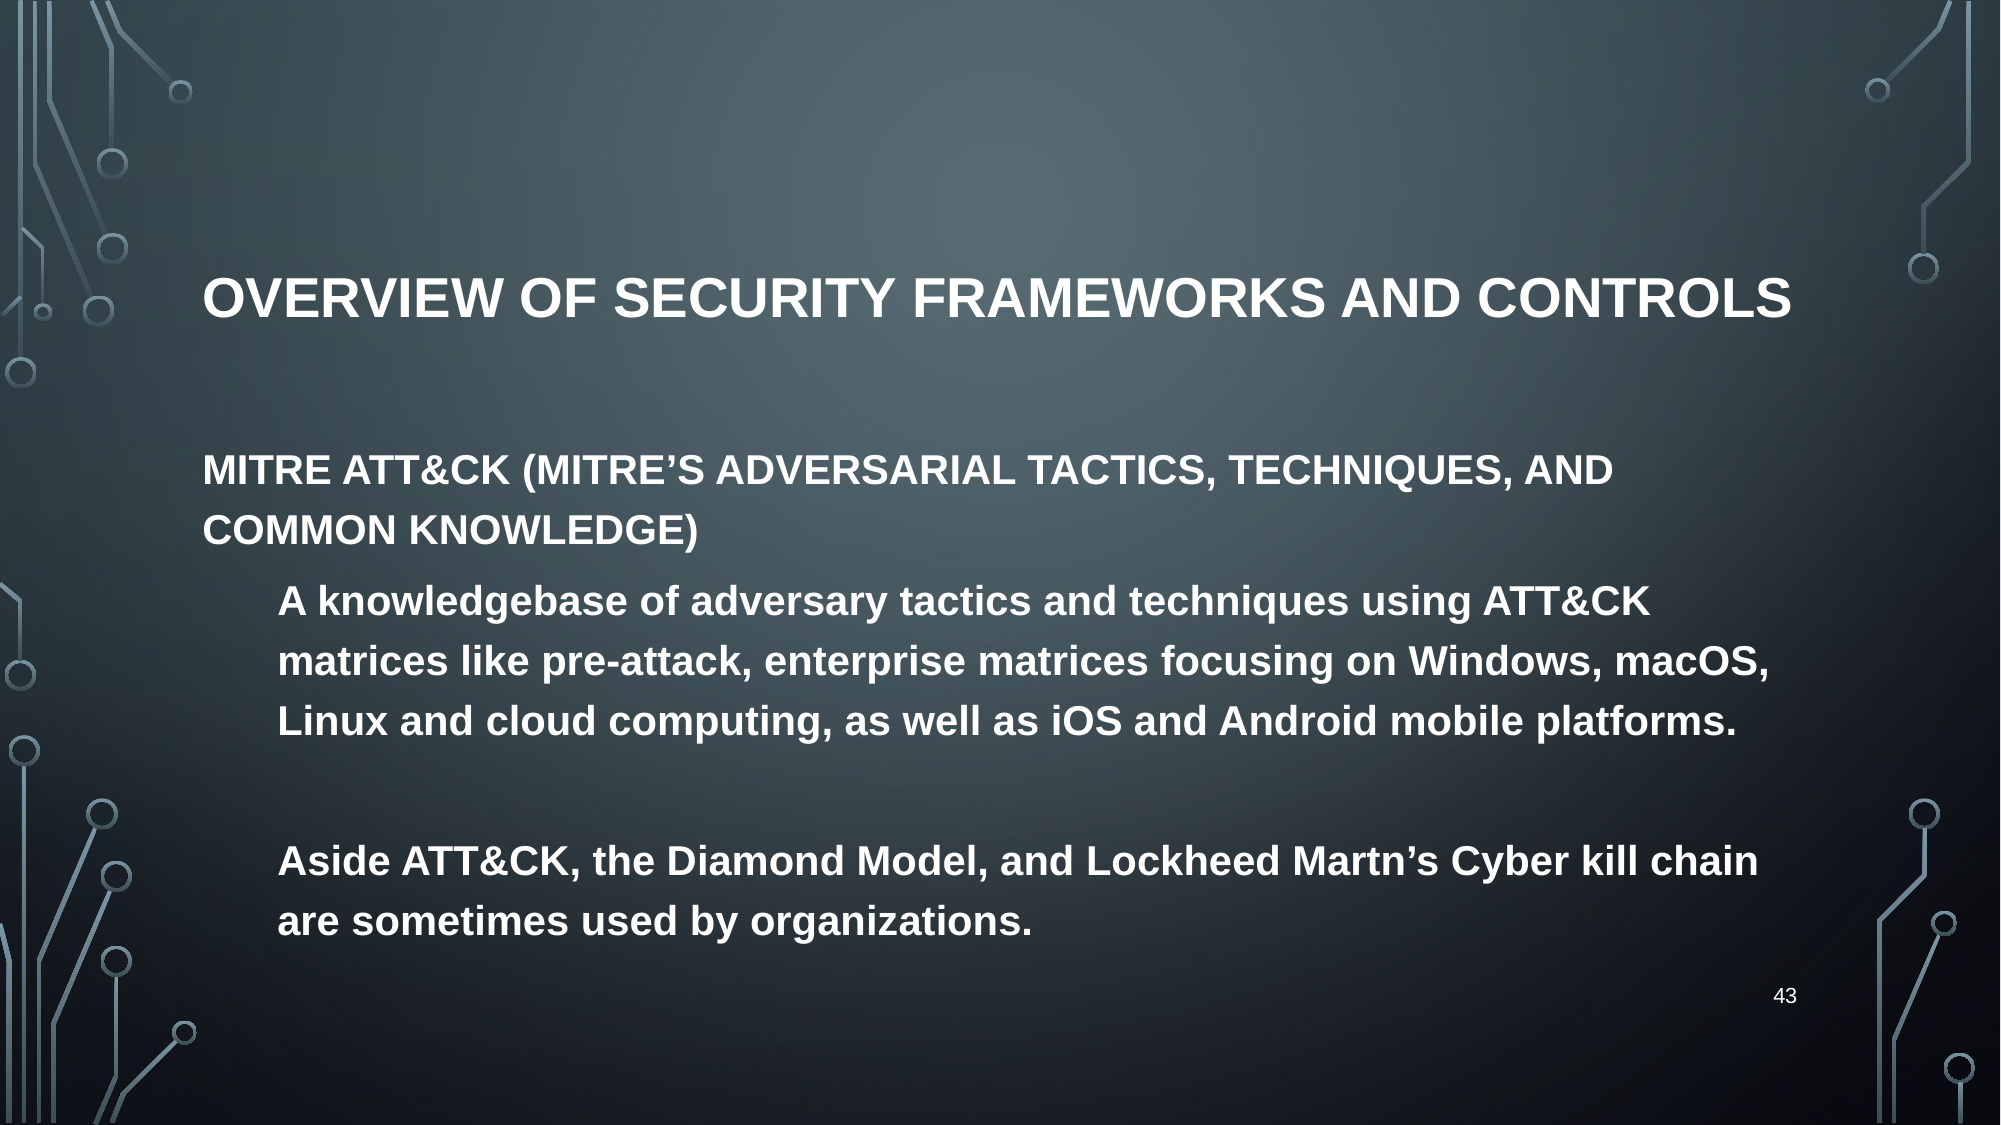

# Overview of Security Frameworks and Controls
Mitre att&ck (mitre’s adversarial tactics, techniques, and common knowledge)
A knowledgebase of adversary tactics and techniques using ATT&CK matrices like pre-attack, enterprise matrices focusing on Windows, macOS, Linux and cloud computing, as well as iOS and Android mobile platforms.

Aside ATT&CK, the Diamond Model, and Lockheed Martn’s Cyber kill chain are sometimes used by organizations.
43